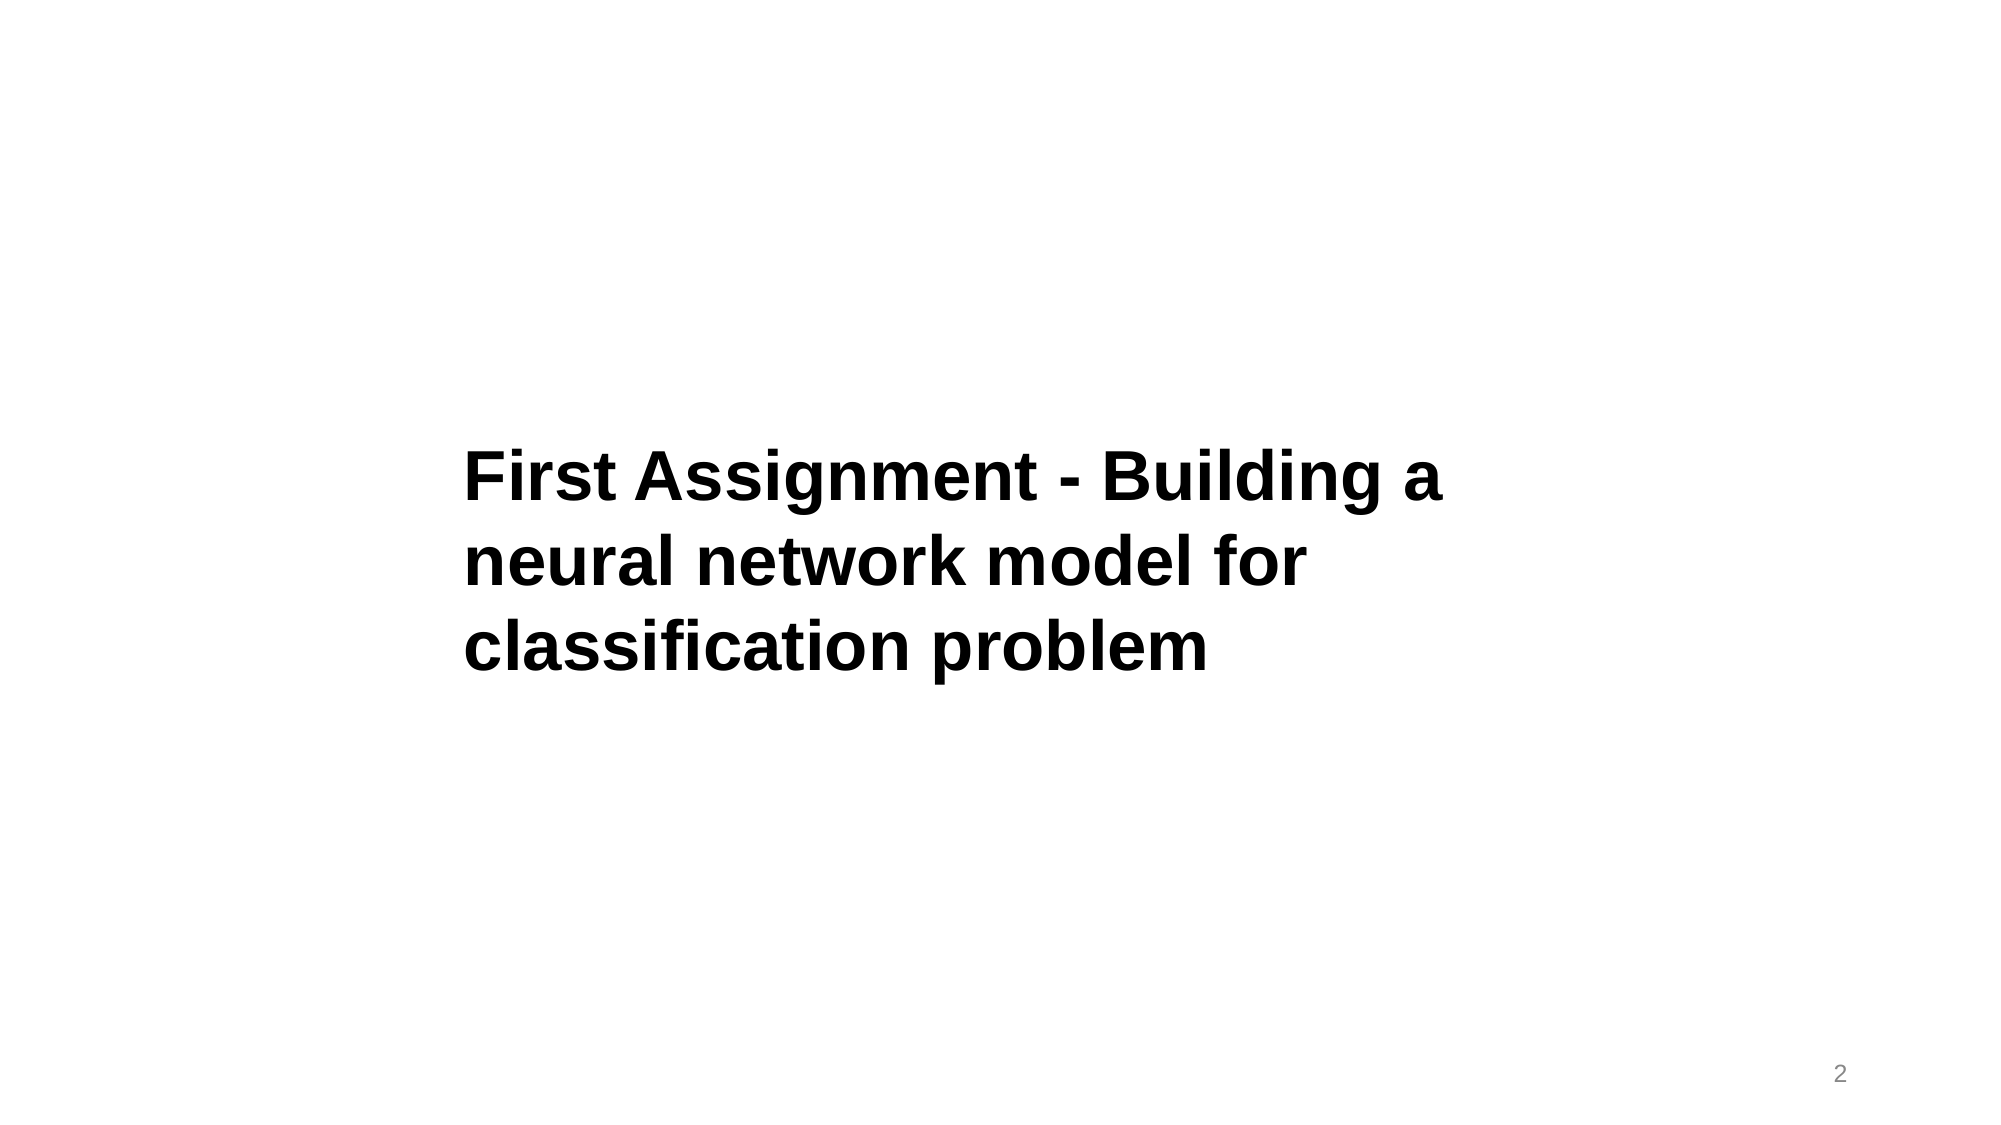

First Assignment - Building a neural network model for classification problem
2